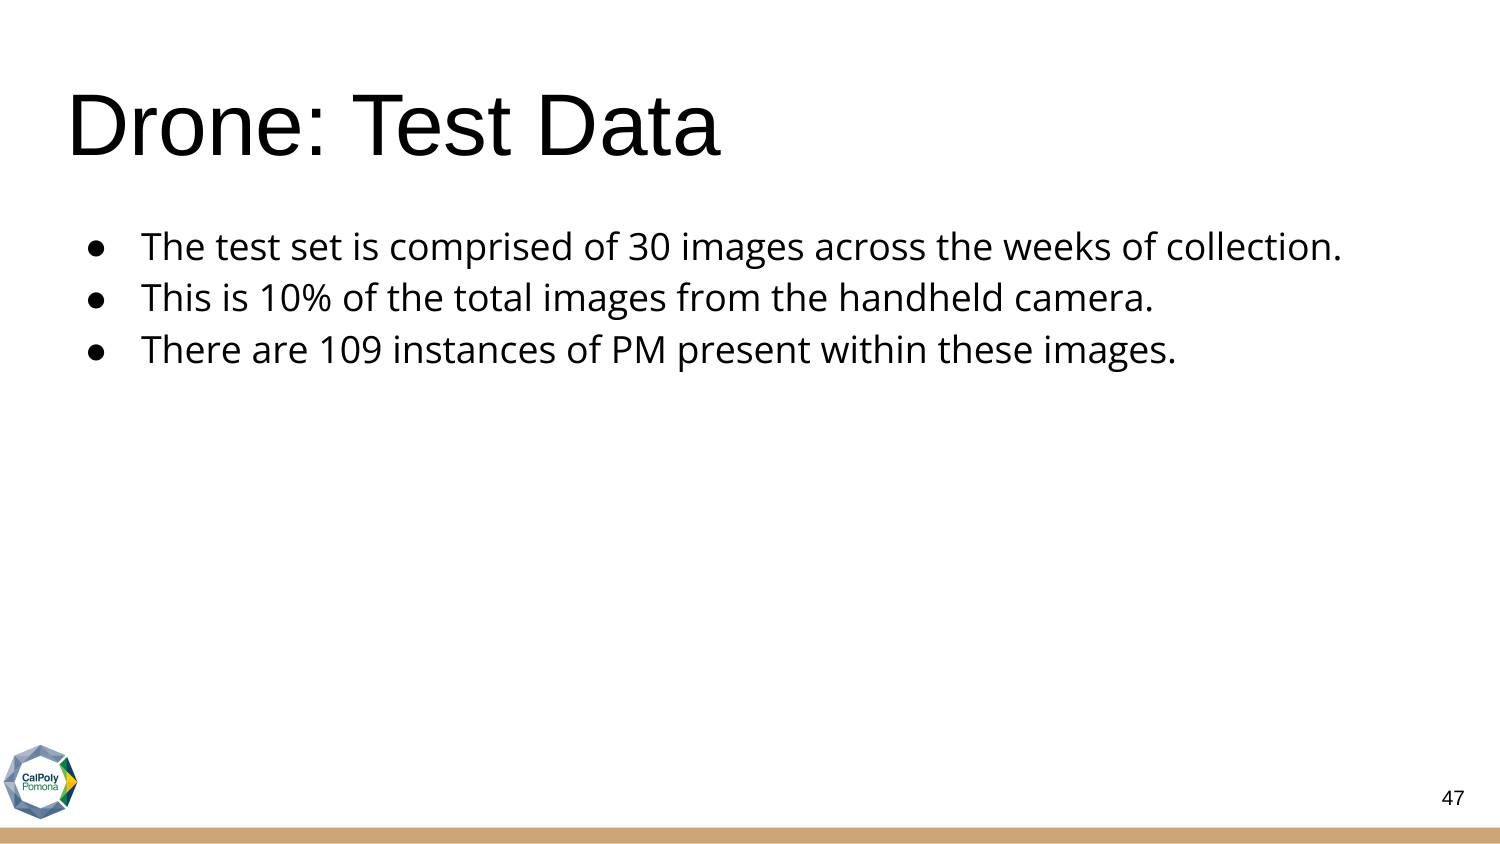

# Drone: Test Data
The test set is comprised of 30 images across the weeks of collection.
This is 10% of the total images from the handheld camera.
There are 109 instances of PM present within these images.
47